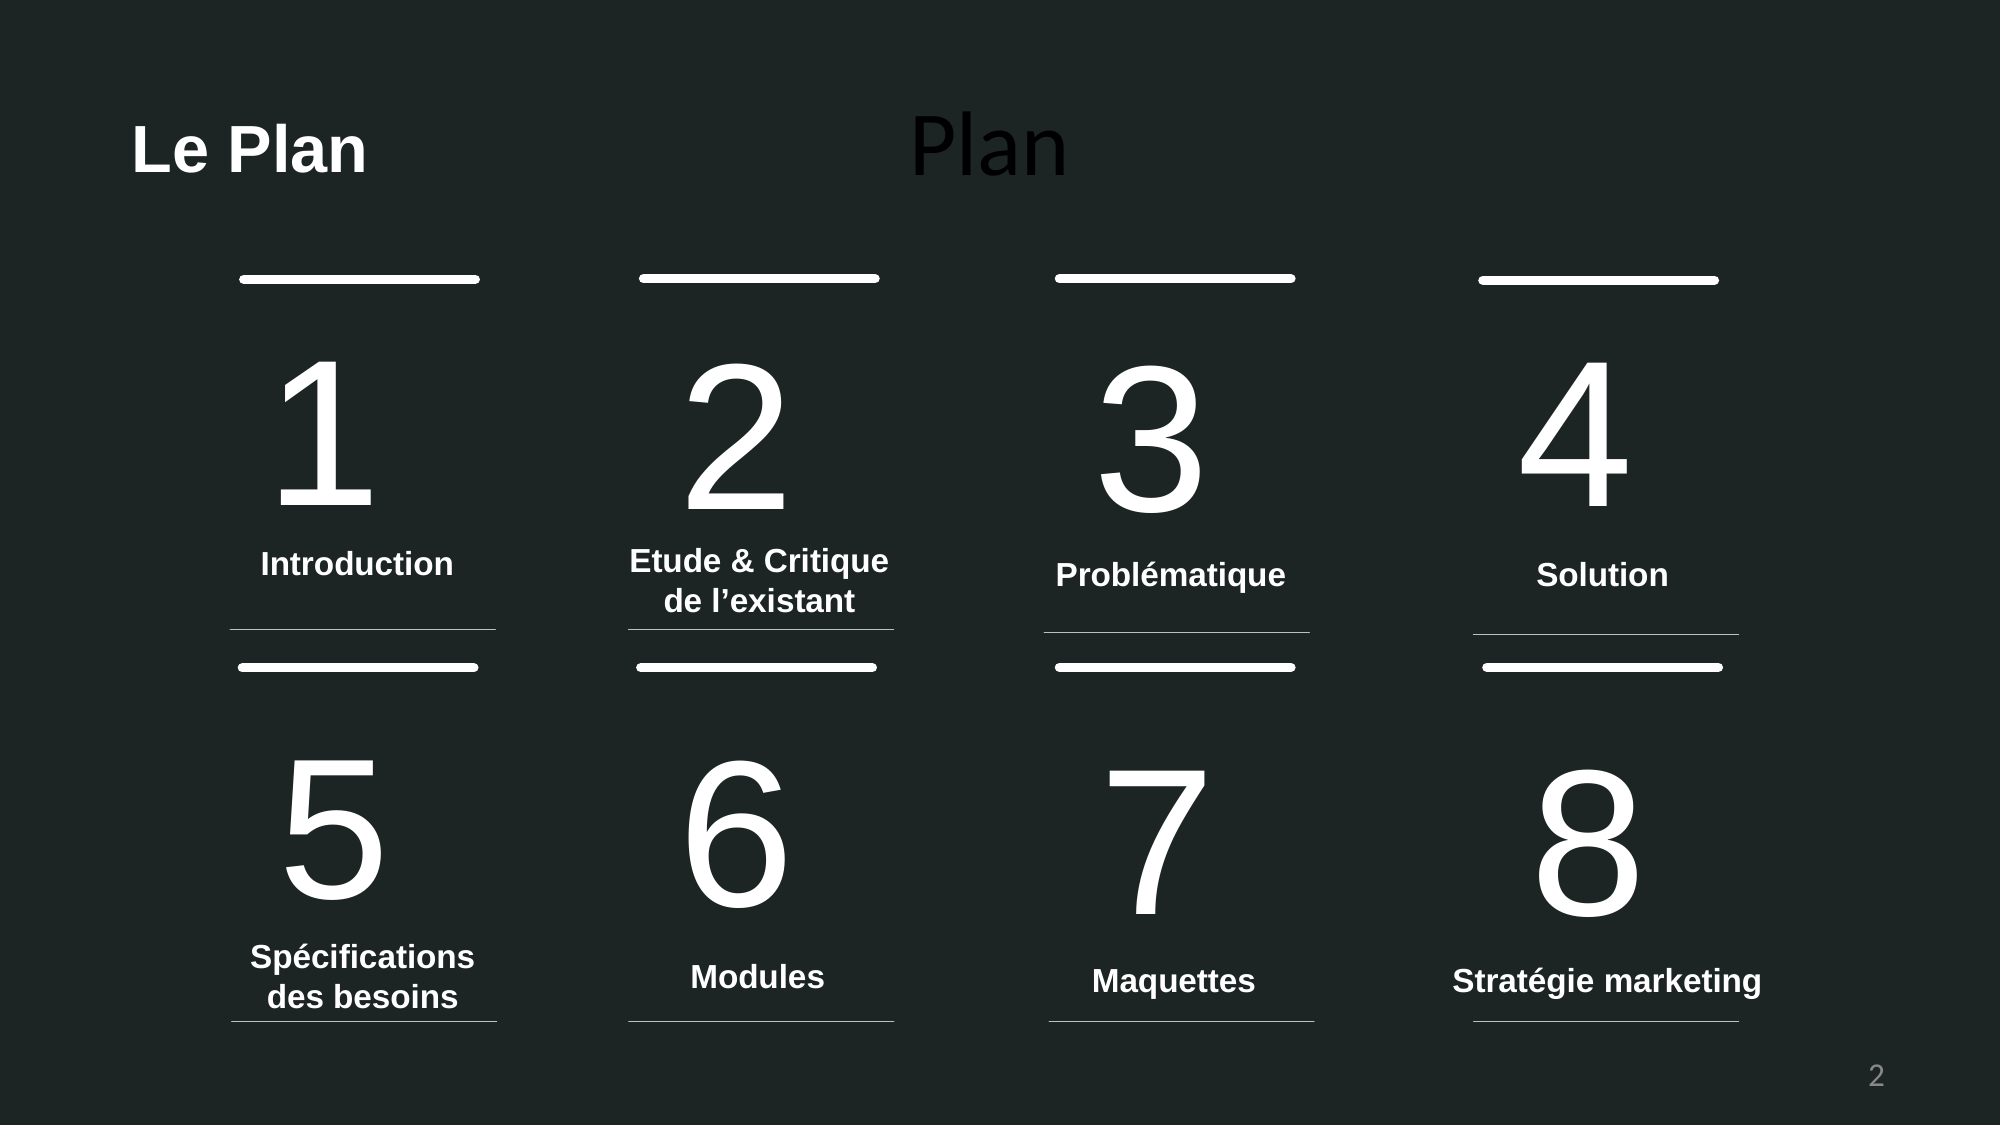

# Plan
Le Plan
1
4
2
3
Etude & Critique de l’existant
Introduction
Problématique
Solution
6
5
7
8
Spécifications
des besoins

Modules
Maquettes
Stratégie marketing
2